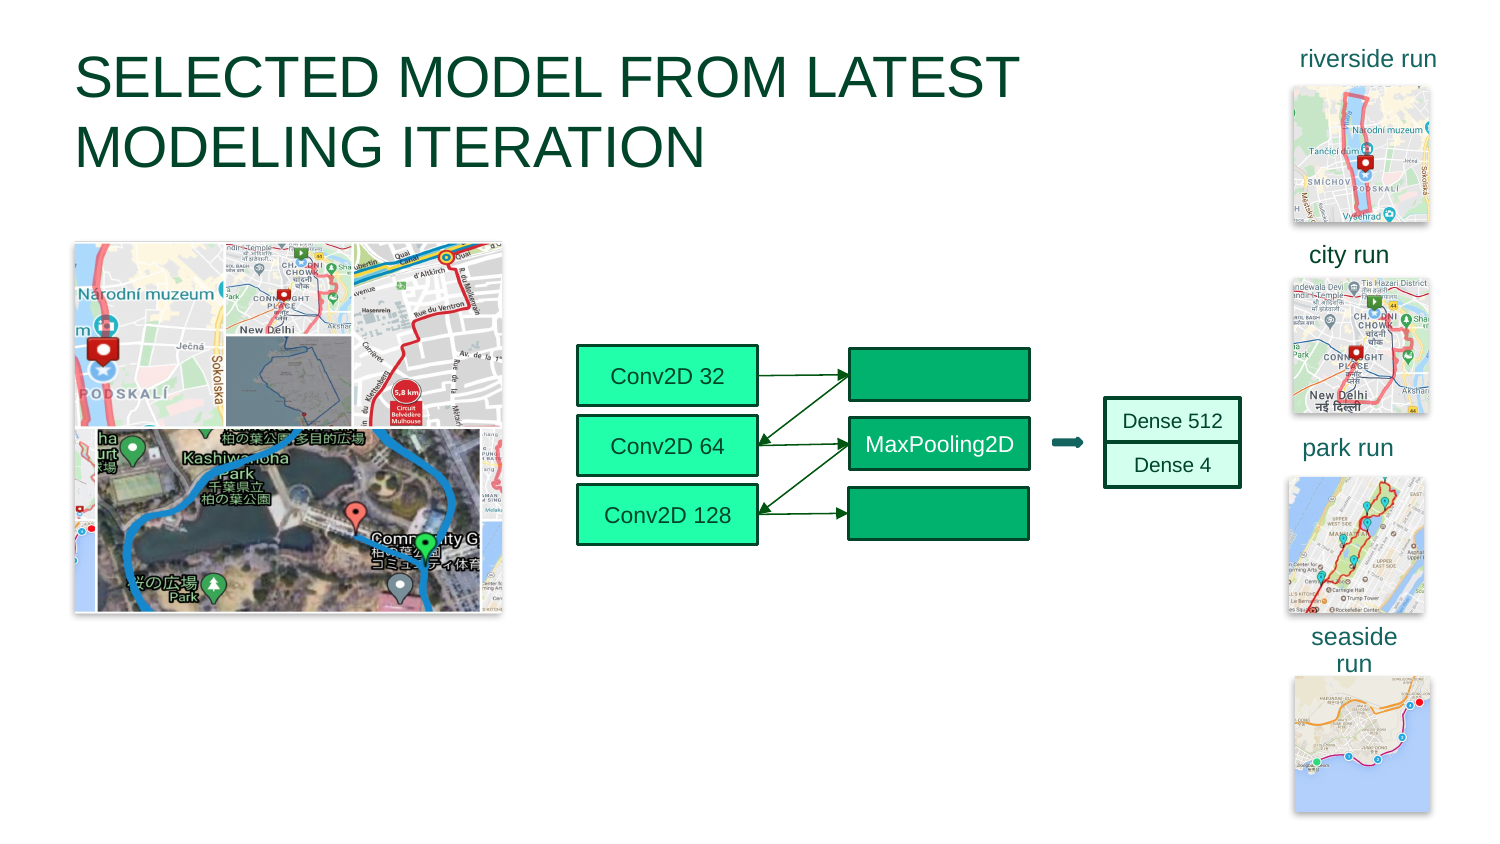

riverside run
city run
park run
seaside run
SELECTED MODEL FROM LATEST MODELING ITERATION

Conv2D 32

Dense 512
Dense 4
Conv2D 64
MaxPooling2D

Conv2D 128